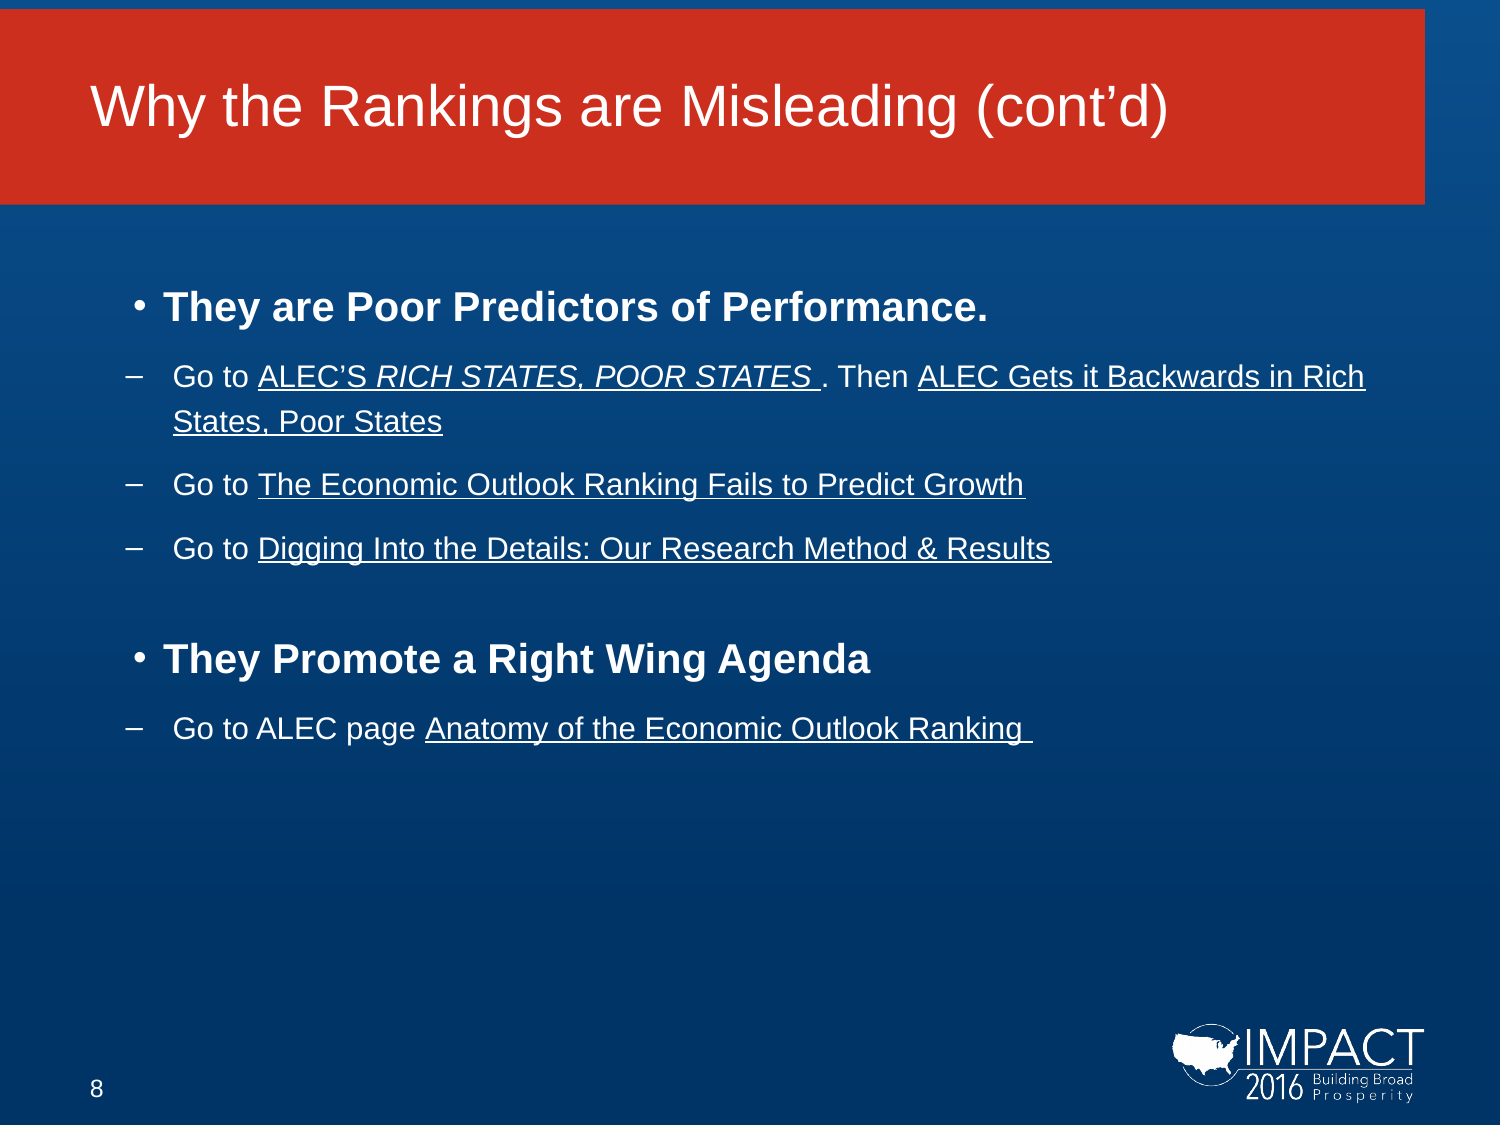

# Why the Rankings are Misleading (cont’d)
They are Poor Predictors of Performance.
Go to ALEC’S RICH STATES, POOR STATES . Then ALEC Gets it Backwards in Rich States, Poor States
Go to The Economic Outlook Ranking Fails to Predict Growth
Go to Digging Into the Details: Our Research Method & Results
They Promote a Right Wing Agenda
Go to ALEC page Anatomy of the Economic Outlook Ranking